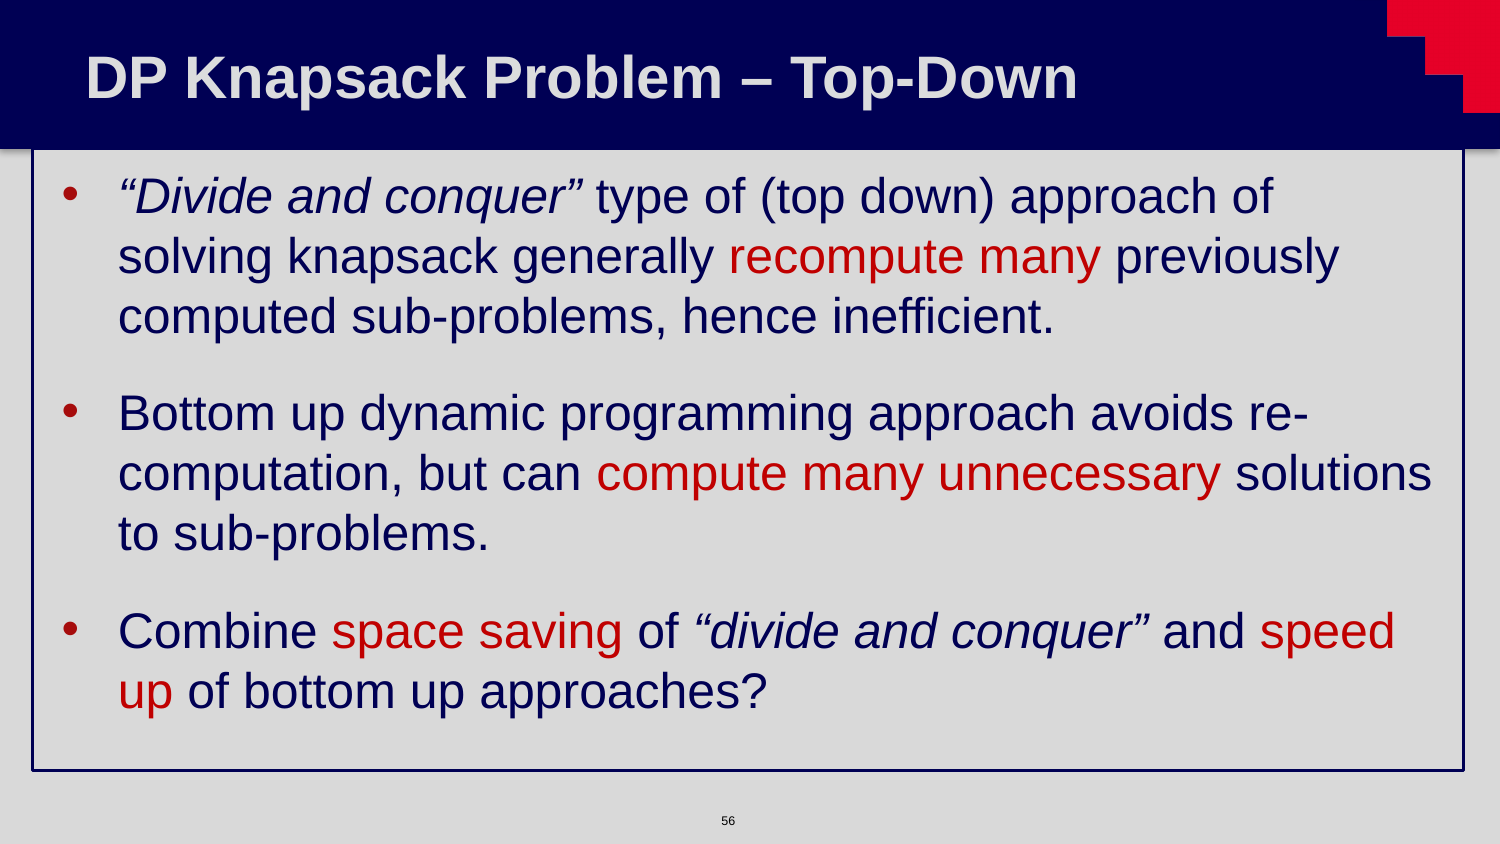

# DP Knapsack Problem – Top-Down
“Divide and conquer” type of (top down) approach of solving knapsack generally recompute many previously computed sub-problems, hence inefficient.
Bottom up dynamic programming approach avoids re-computation, but can compute many unnecessary solutions to sub-problems.
Combine space saving of “divide and conquer” and speed up of bottom up approaches?